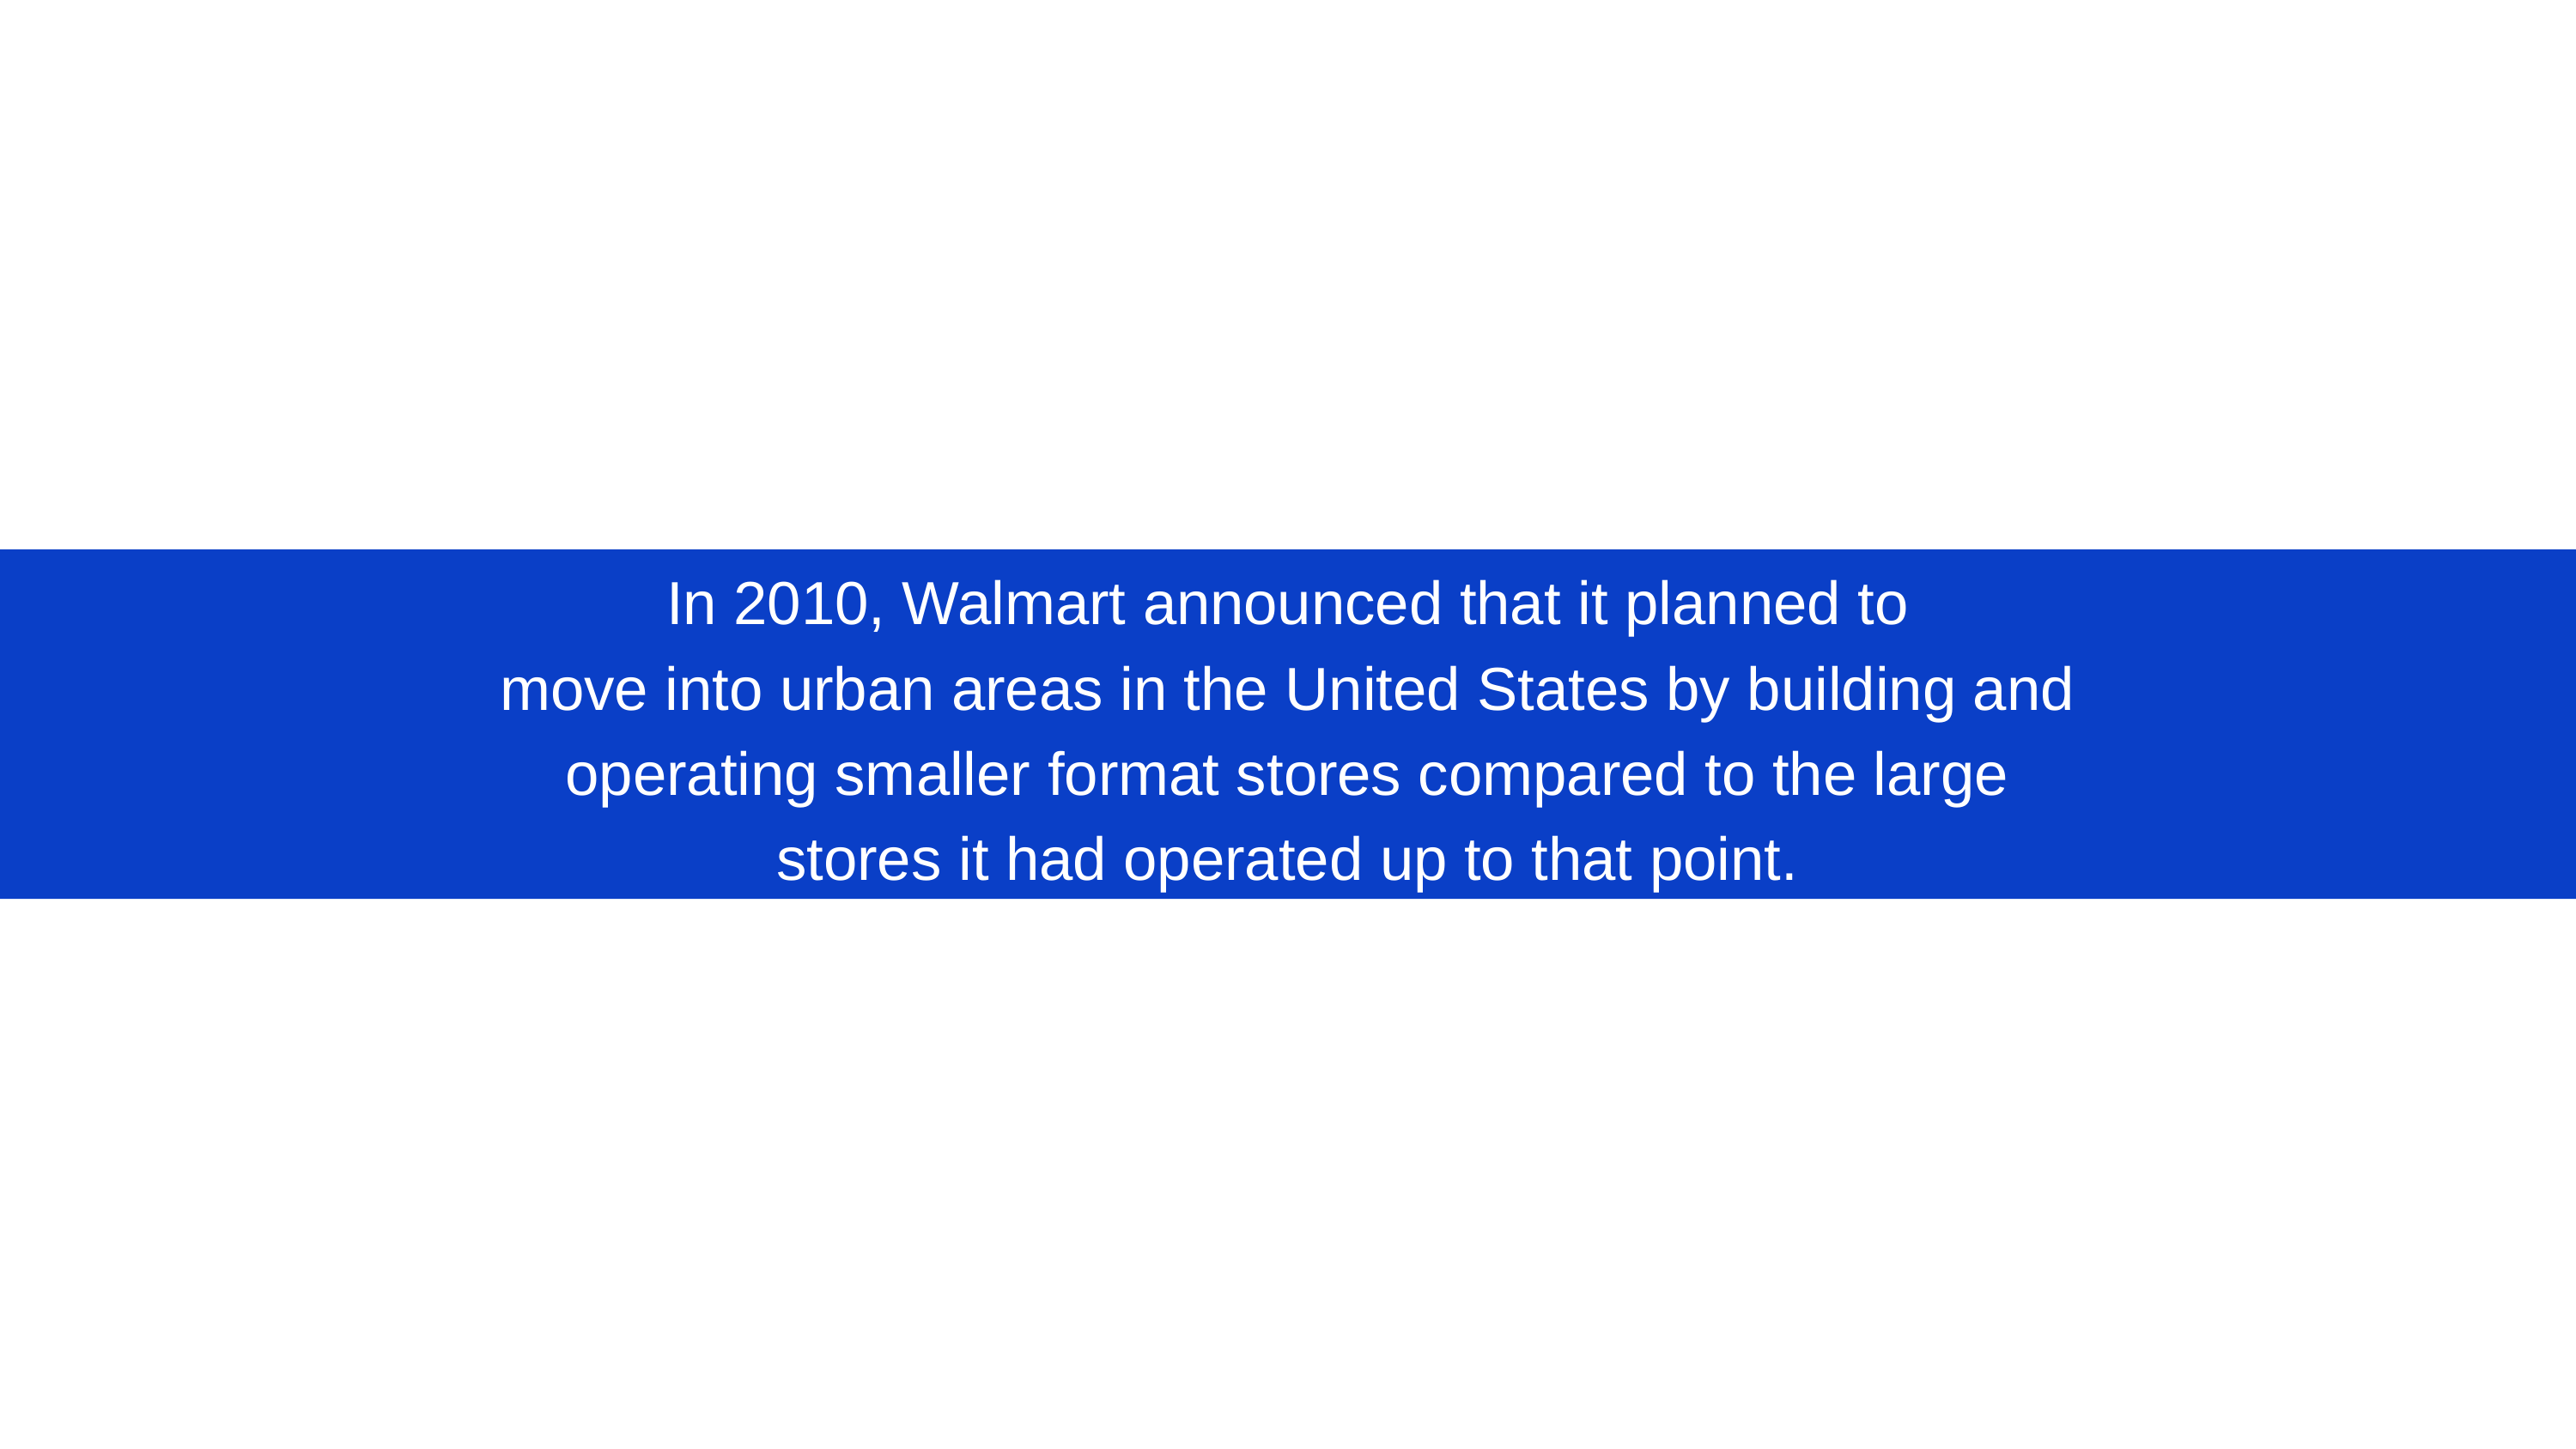

In 2010, Walmart announced that it planned to
move into urban areas in the United States by building and
operating smaller format stores compared to the large
stores it had operated up to that point.